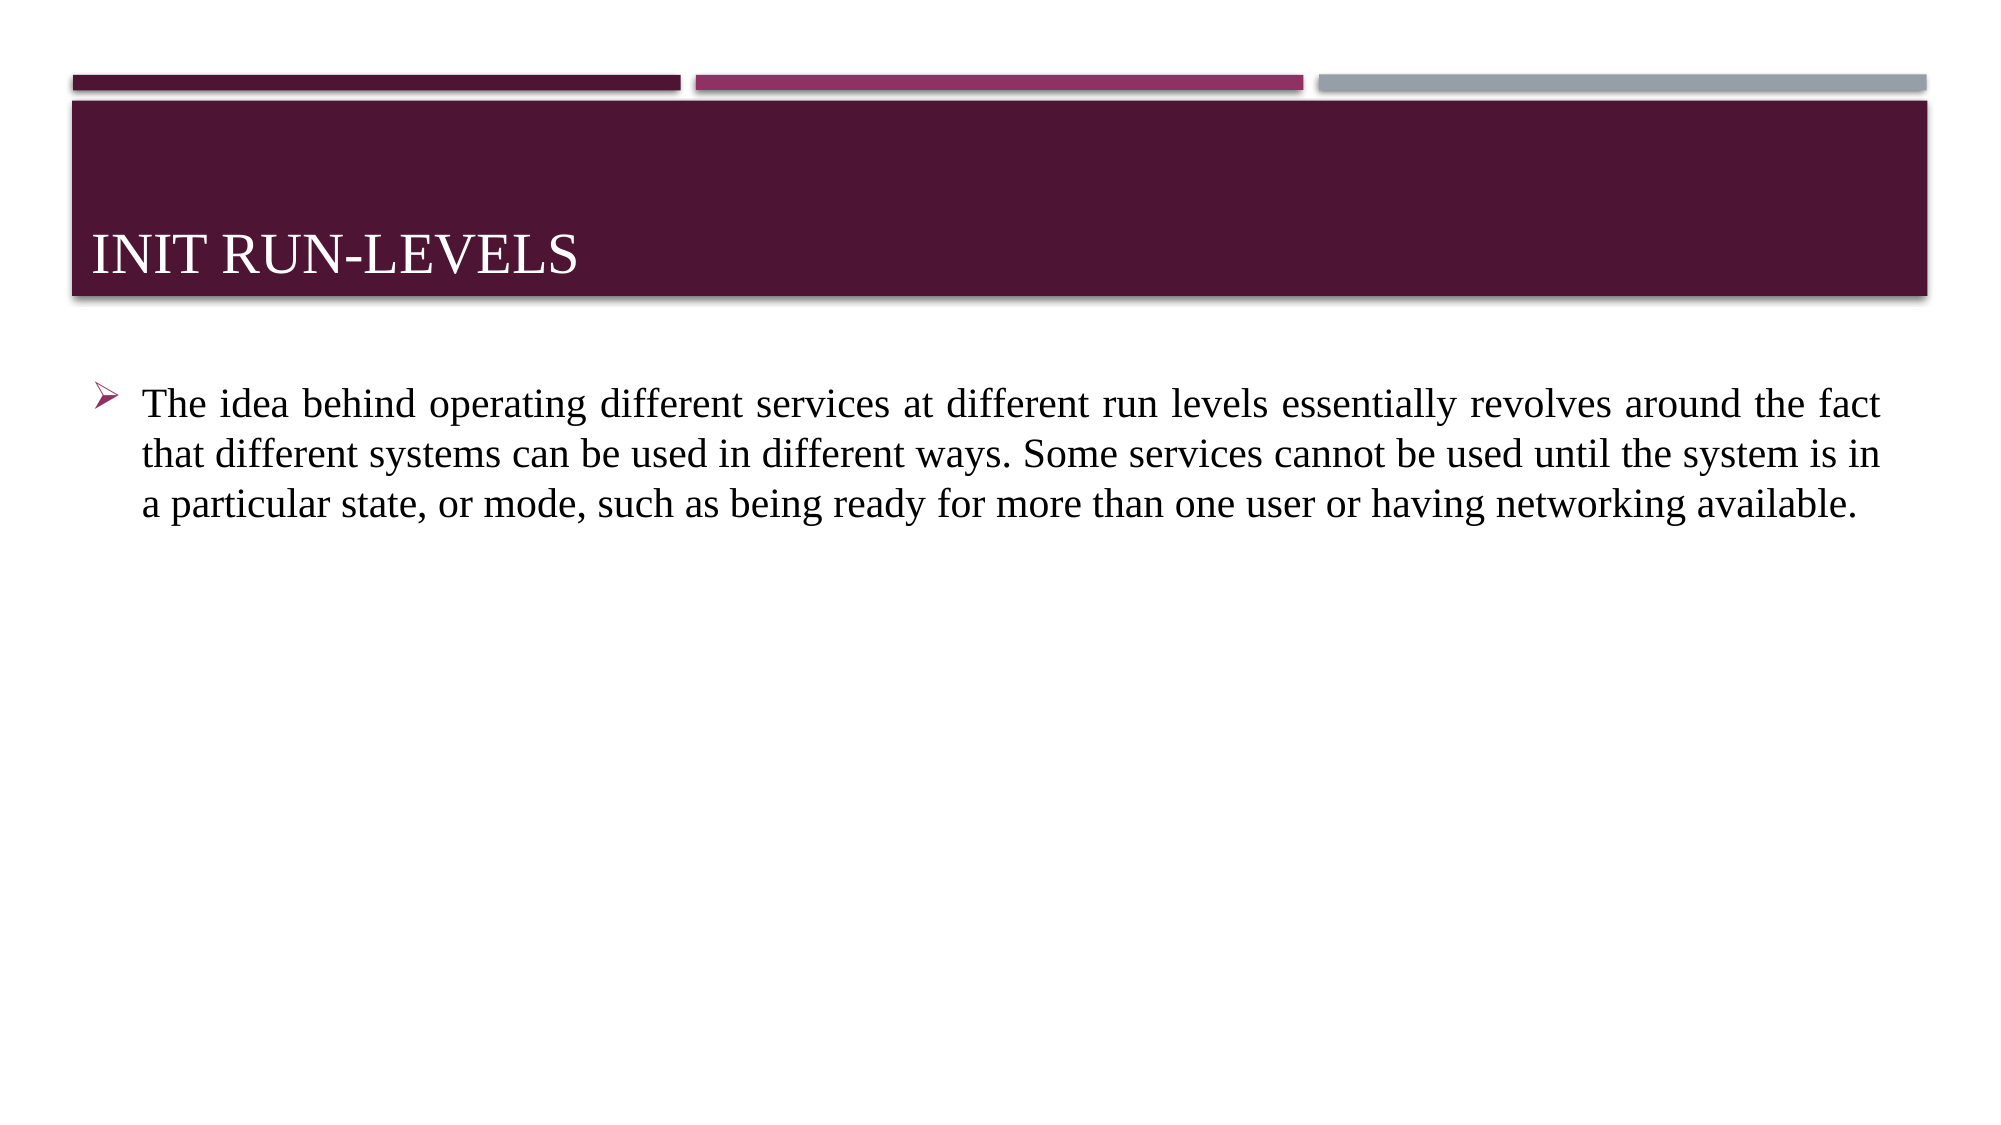

# INIT RUN-LEVELS
The idea behind operating different services at different run levels essentially revolves around the fact that different systems can be used in different ways. Some services cannot be used until the system is in a particular state, or mode, such as being ready for more than one user or having networking available.